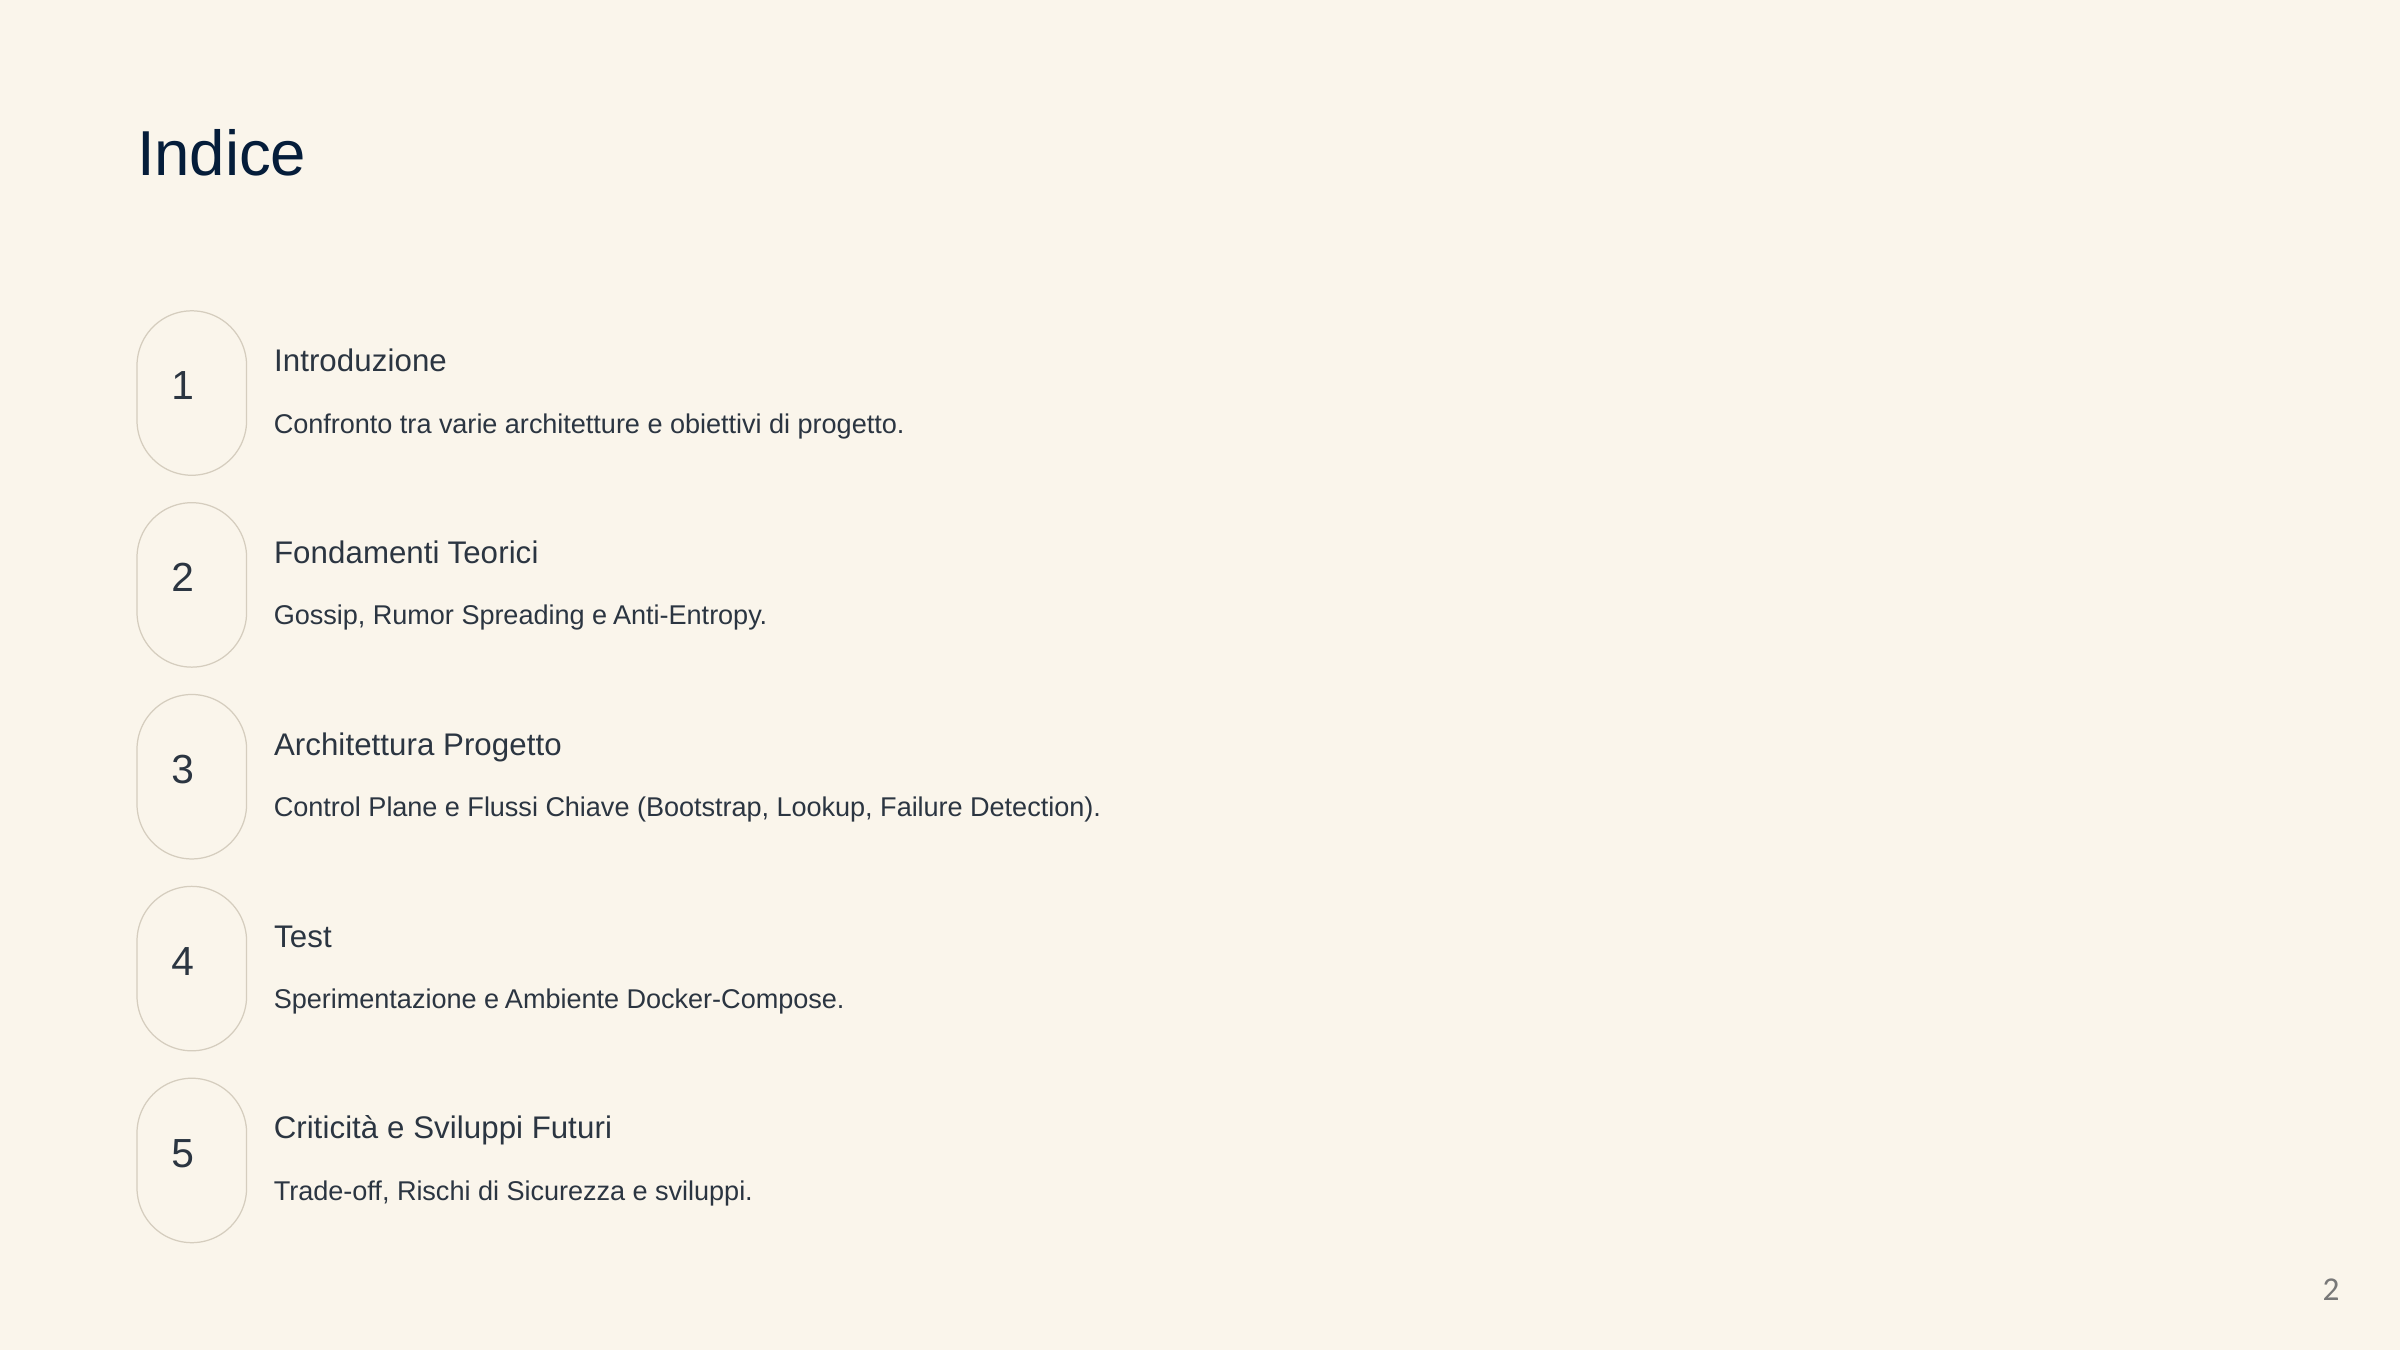

Indice

Introduzione
1
Confronto tra varie architetture e obiettivi di progetto.

Fondamenti Teorici
2
Gossip, Rumor Spreading e Anti-Entropy.

Architettura Progetto
3
Control Plane e Flussi Chiave (Bootstrap, Lookup, Failure Detection).

Test
4
Sperimentazione e Ambiente Docker-Compose.

Criticità e Sviluppi Futuri
5
Trade-off, Rischi di Sicurezza e sviluppi.
2